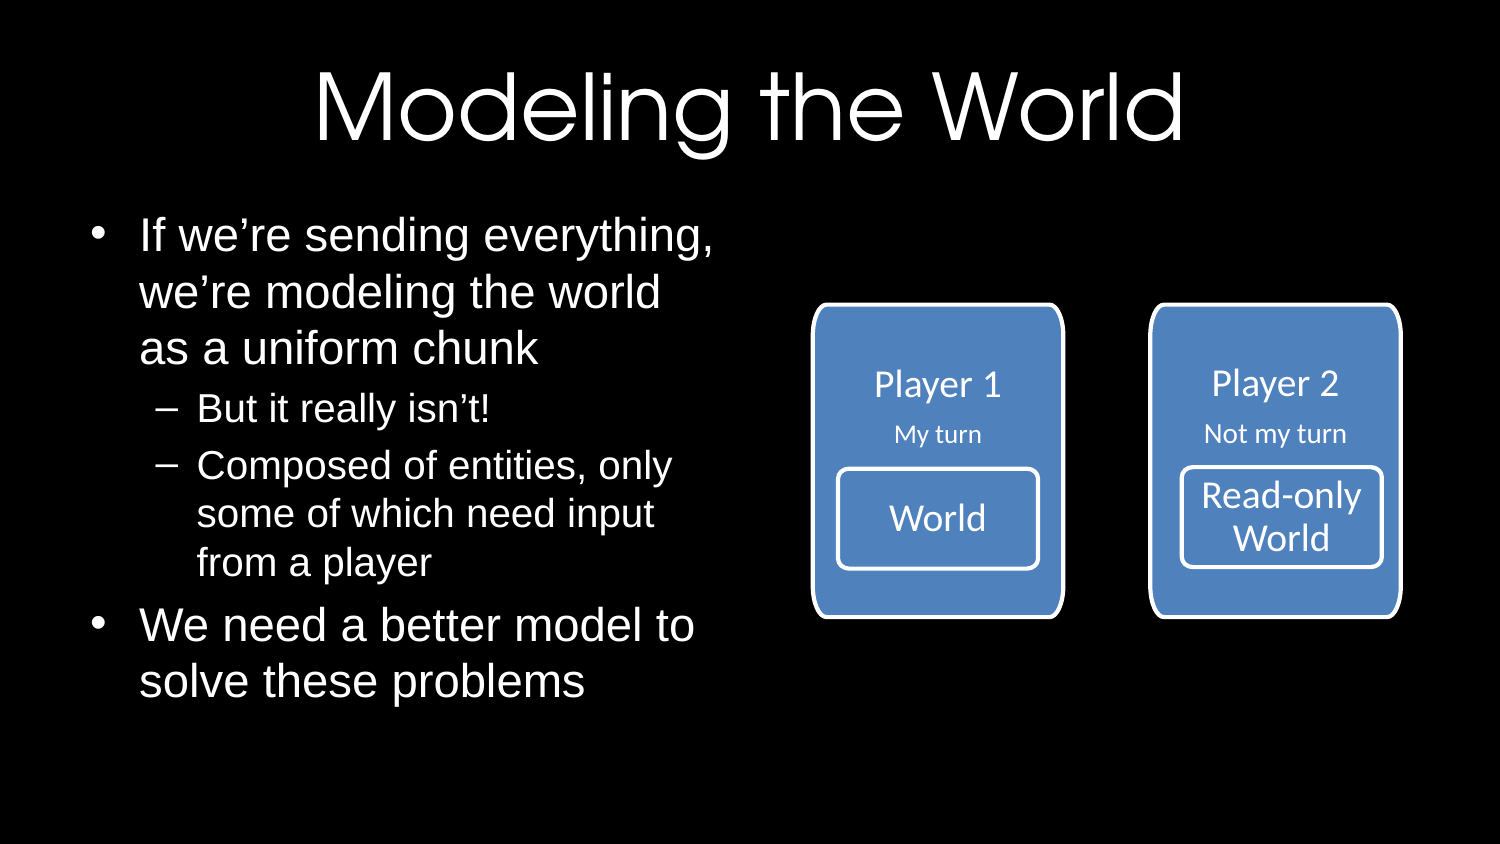

# Modeling the World
If we’re sending everything, we’re modeling the world as a uniform chunk
But it really isn’t!
Composed of entities, only some of which need input from a player
We need a better model to solve these problems
Player 1
My turn

Player 2
Not my turn

State 1
Read-only World
World